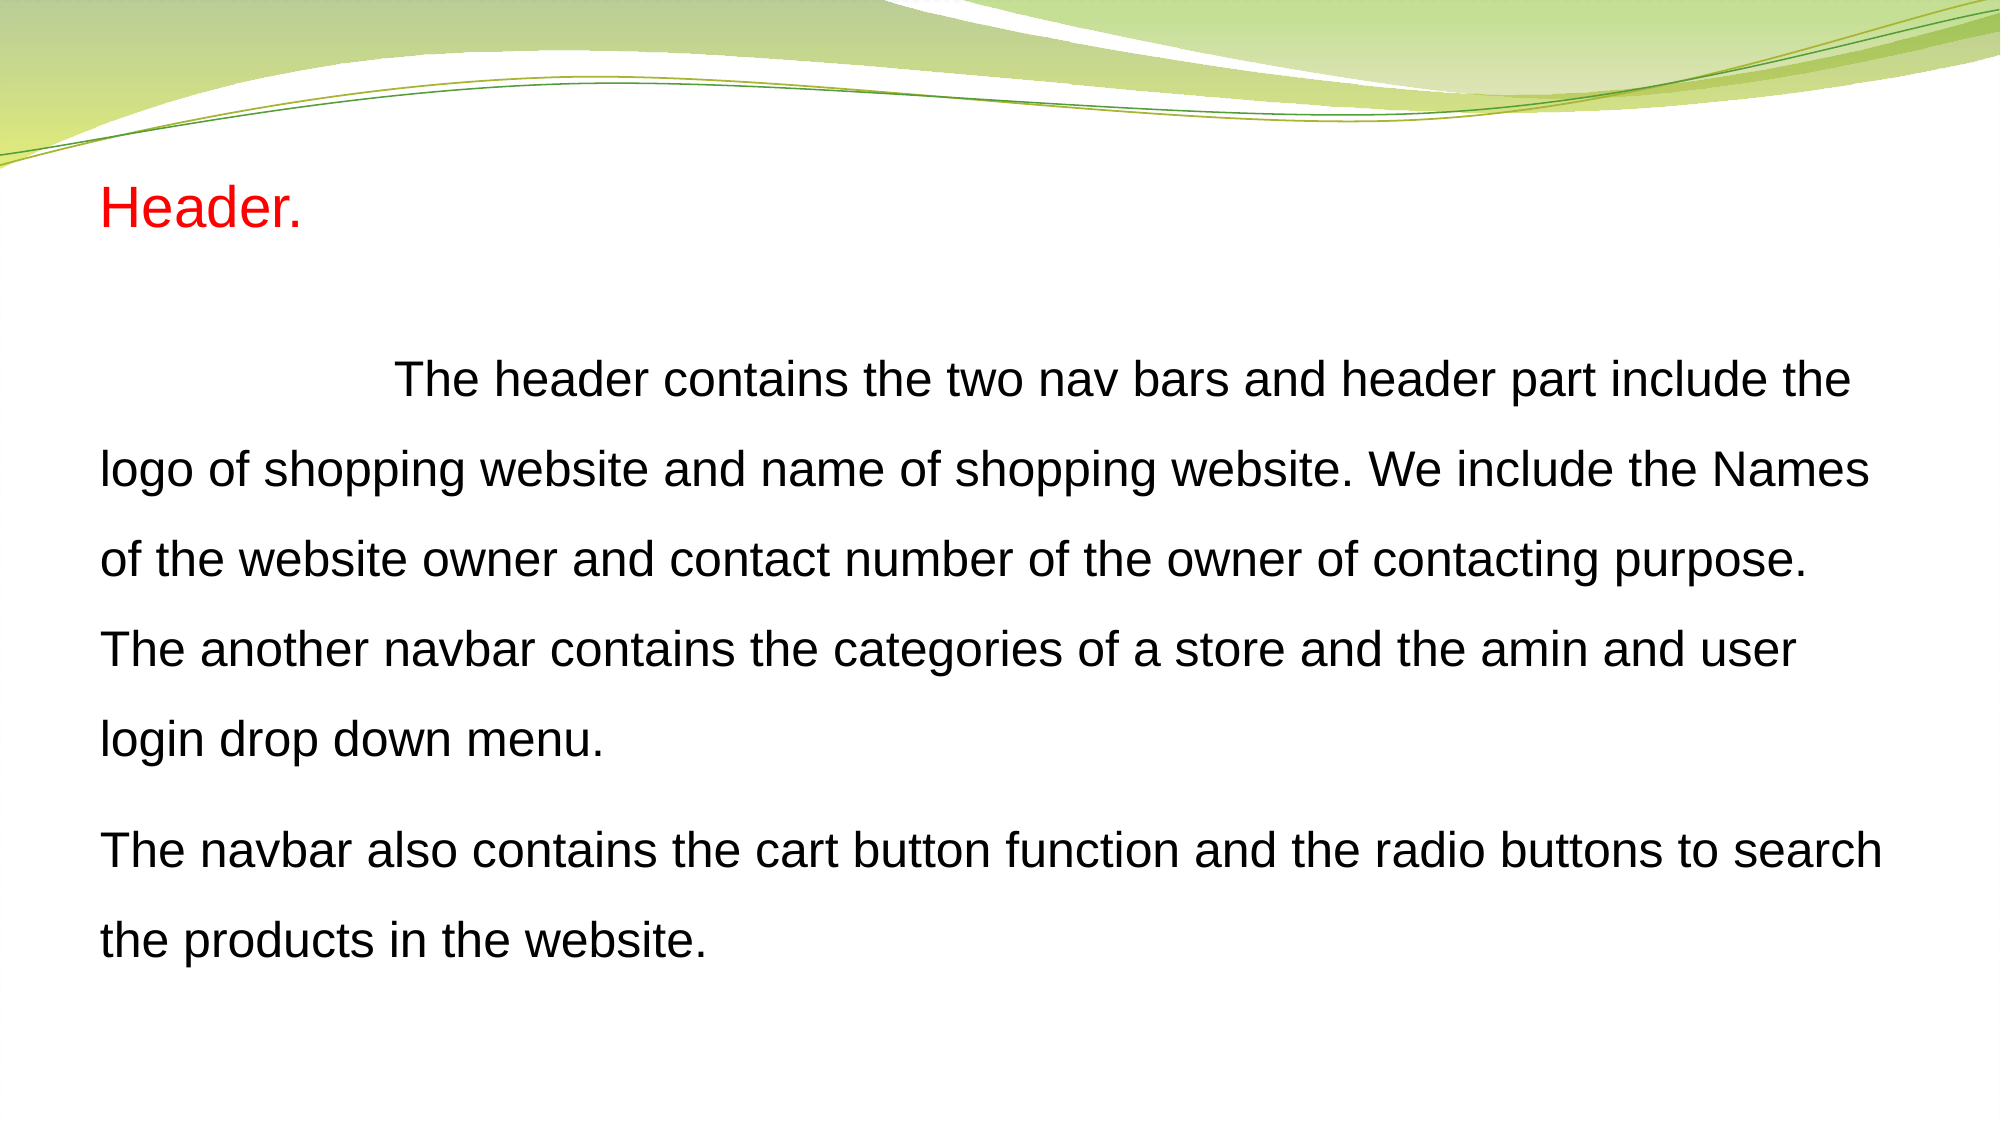

Header.
                     The header contains the two nav bars and header part include the logo of shopping website and name of shopping website. We include the Names of the website owner and contact number of the owner of contacting purpose. The another navbar contains the categories of a store and the amin and user login drop down menu.
The navbar also contains the cart button function and the radio buttons to search the products in the website.